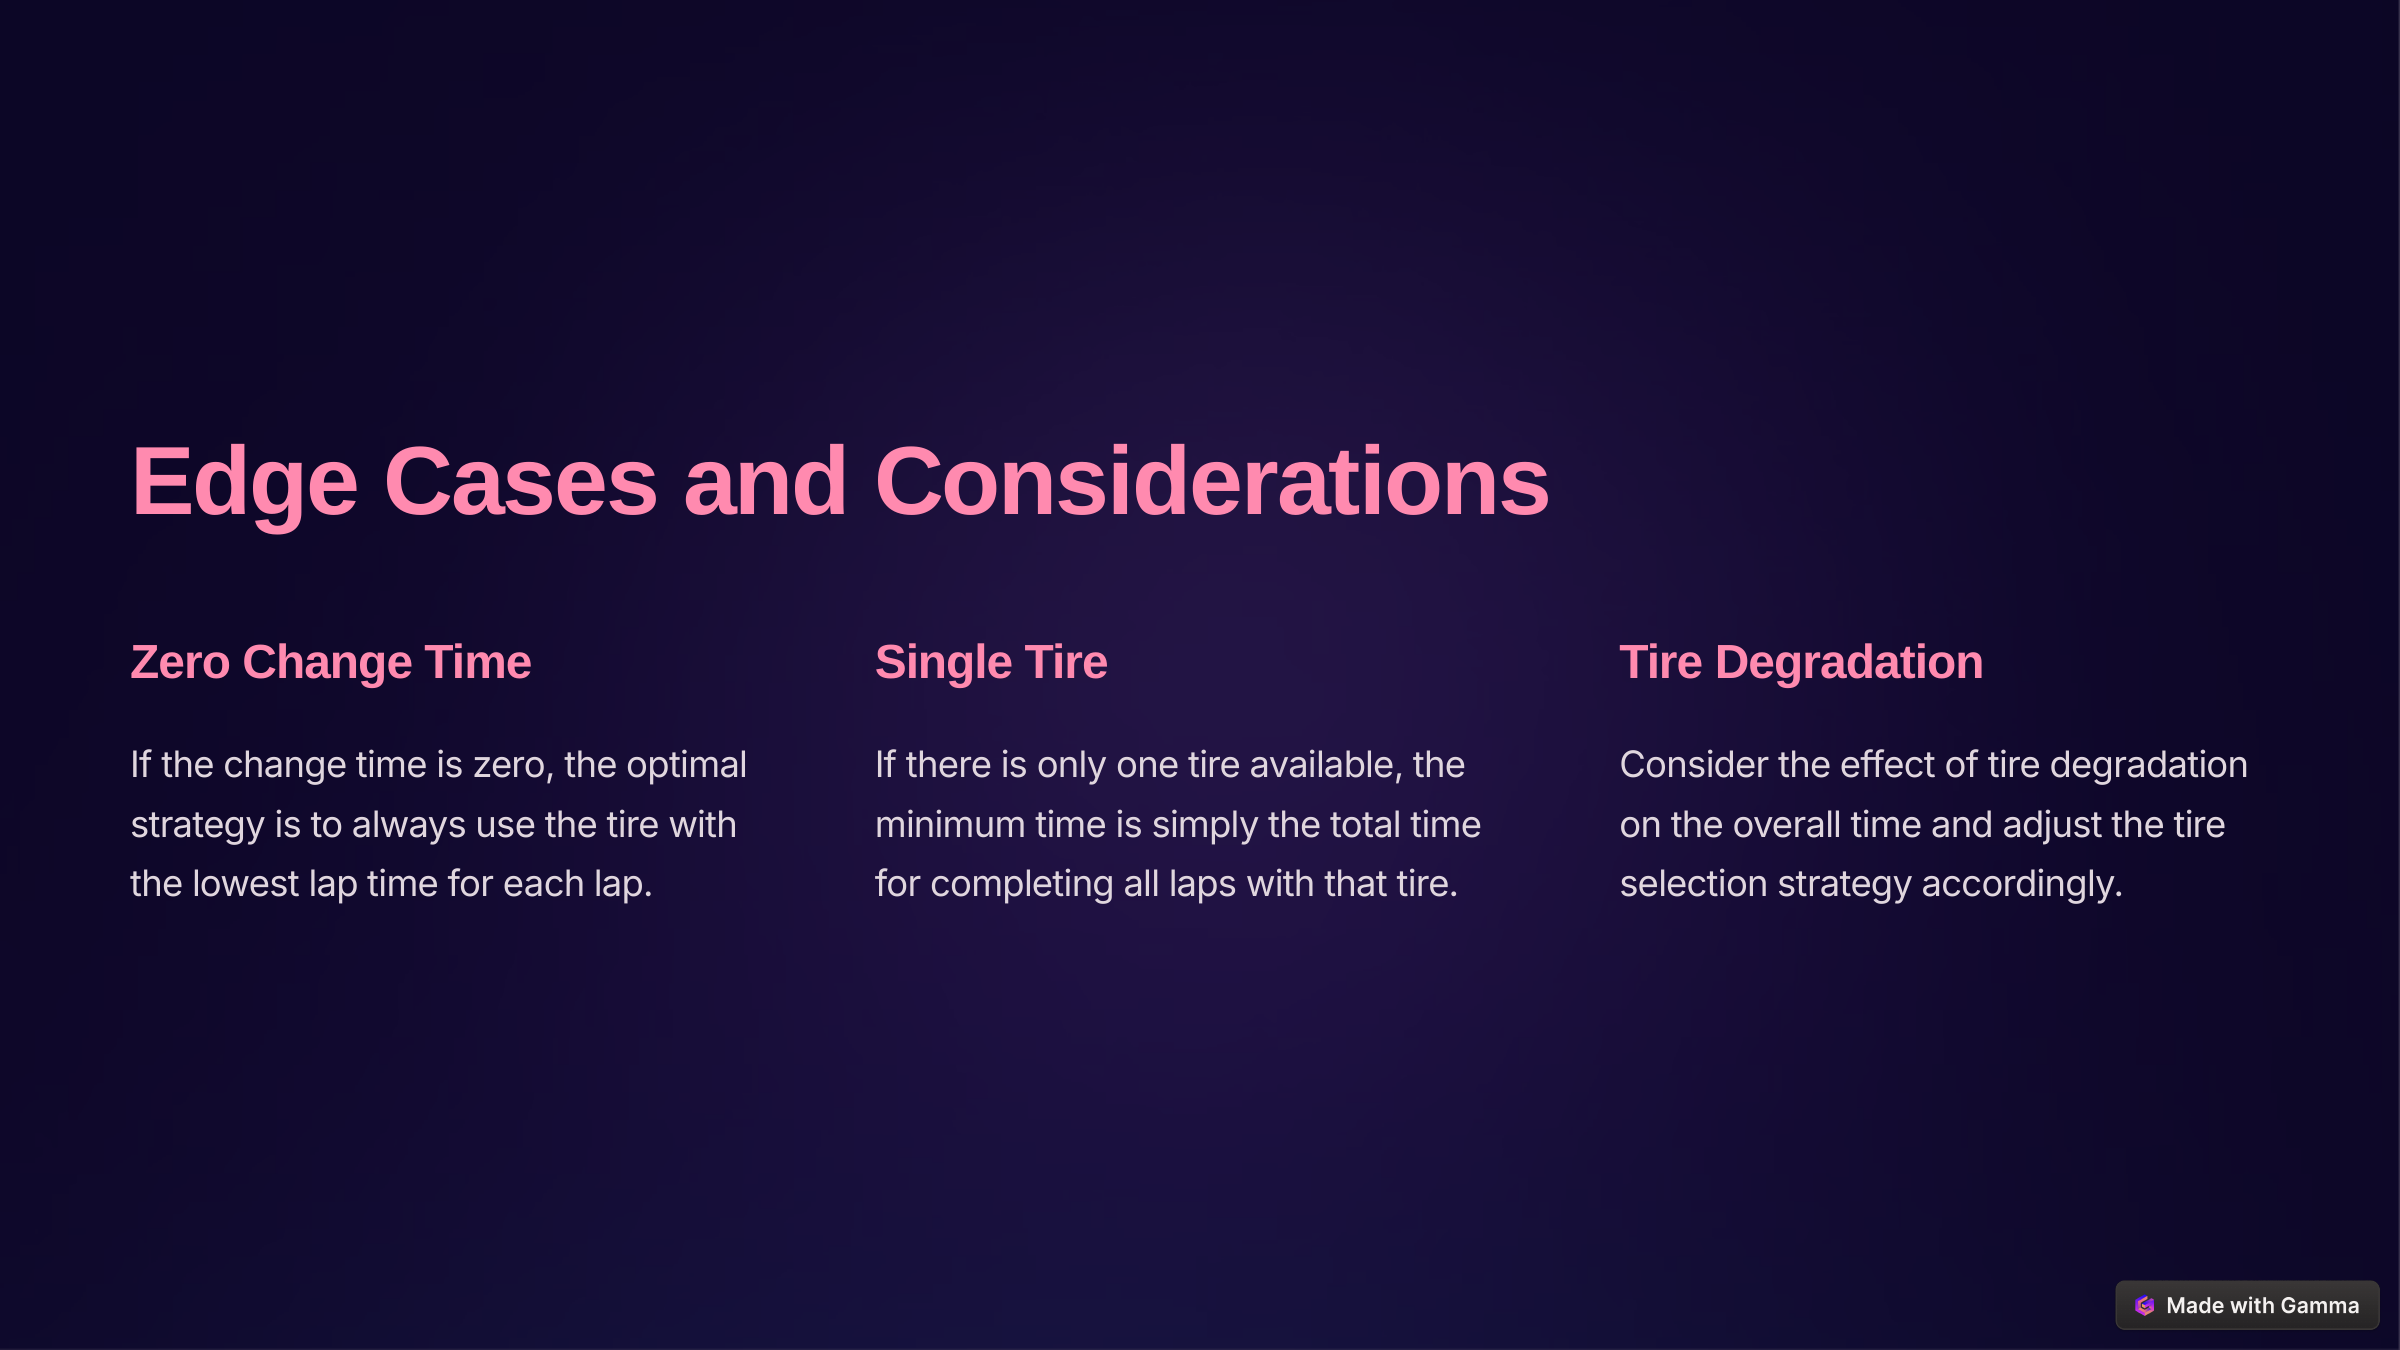

Edge Cases and Considerations
Zero Change Time
Single Tire
Tire Degradation
If the change time is zero, the optimal strategy is to always use the tire with the lowest lap time for each lap.
If there is only one tire available, the minimum time is simply the total time for completing all laps with that tire.
Consider the effect of tire degradation on the overall time and adjust the tire selection strategy accordingly.